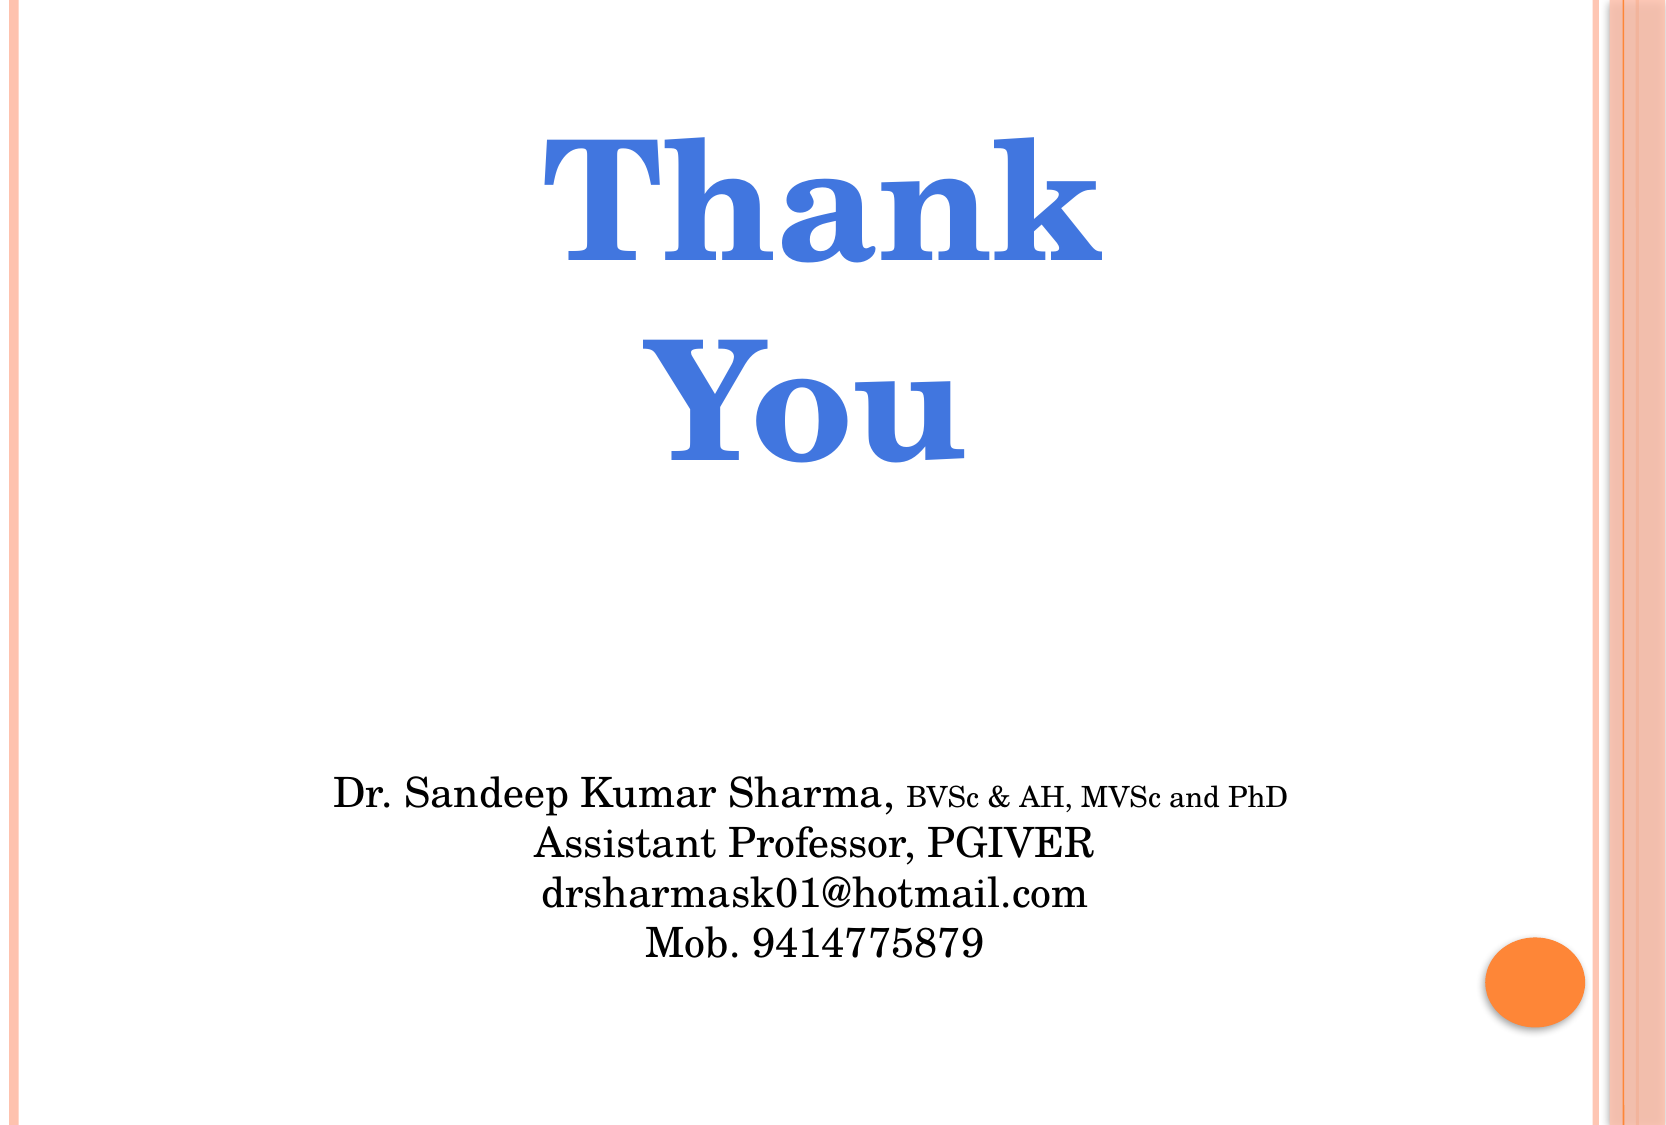

Thank You
Dr. Sandeep Kumar Sharma, BVSc & AH, MVSc and PhD
Assistant Professor, PGIVER
drsharmask01@hotmail.com
Mob. 9414775879